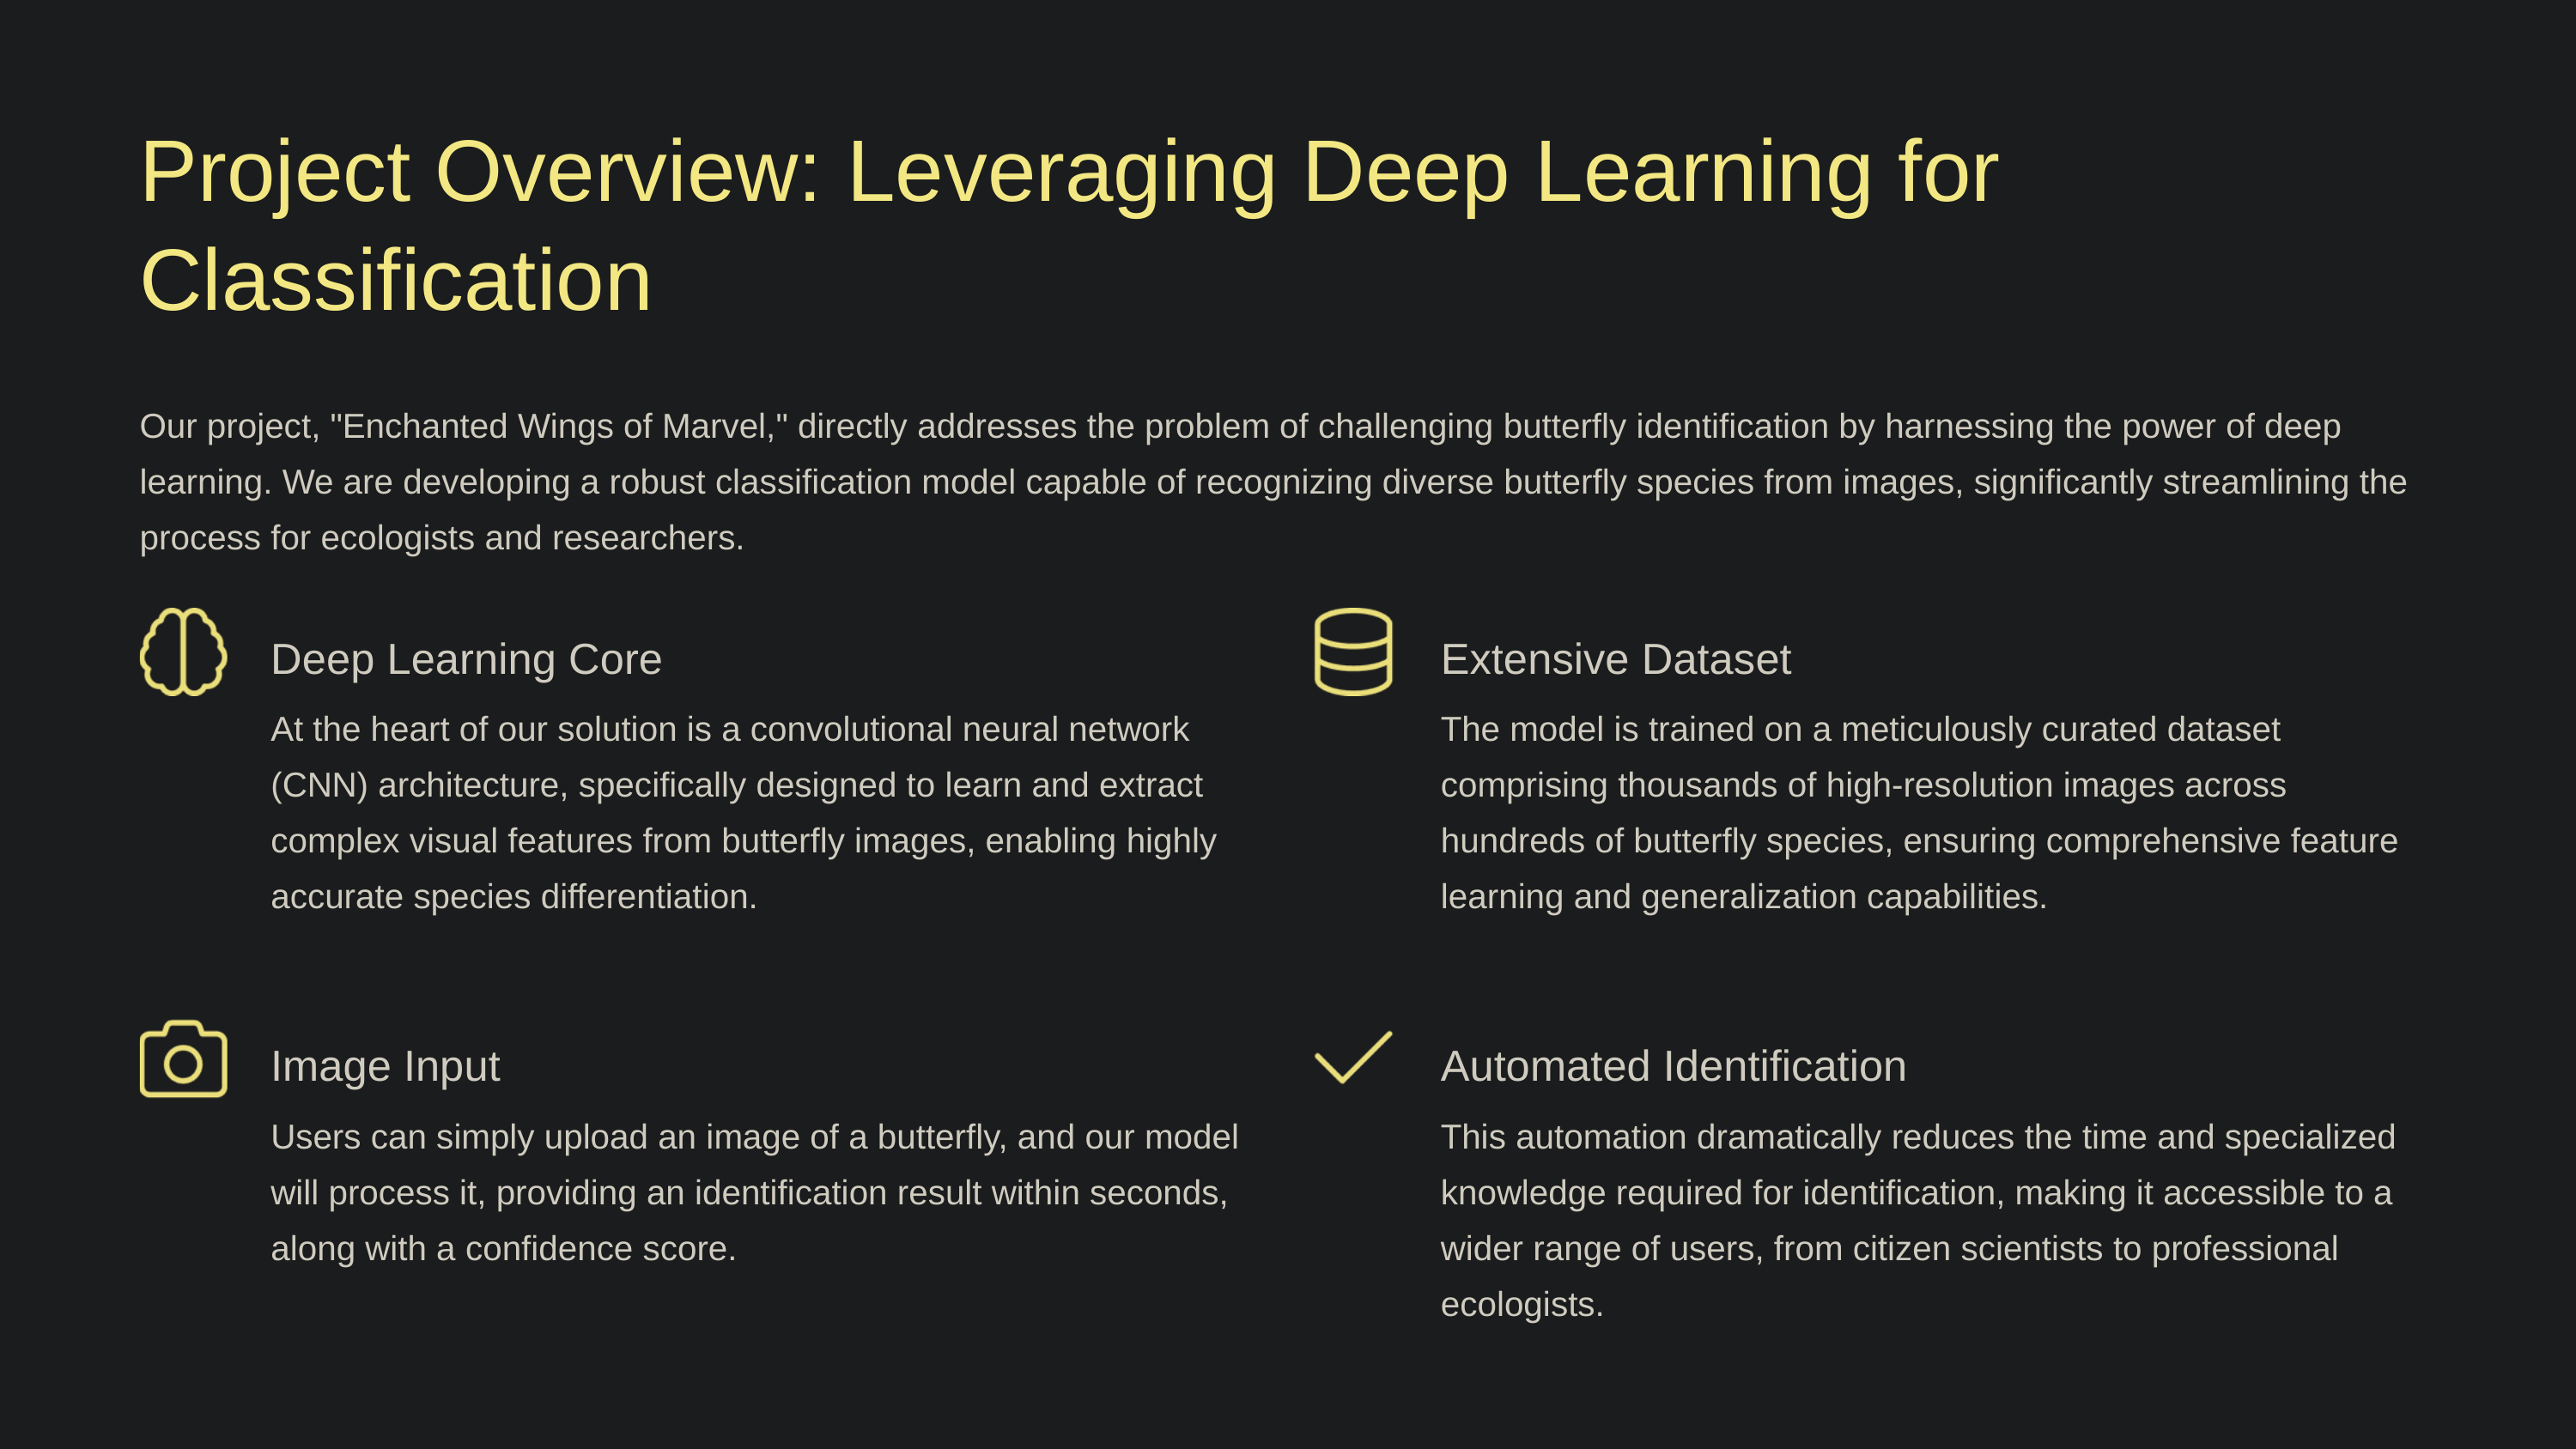

Project Overview: Leveraging Deep Learning for Classification
Our project, "Enchanted Wings of Marvel," directly addresses the problem of challenging butterfly identification by harnessing the power of deep learning. We are developing a robust classification model capable of recognizing diverse butterfly species from images, significantly streamlining the process for ecologists and researchers.

Deep Learning Core
Extensive Dataset
At the heart of our solution is a convolutional neural network (CNN) architecture, specifically designed to learn and extract complex visual features from butterfly images, enabling highly accurate species differentiation.
The model is trained on a meticulously curated dataset comprising thousands of high-resolution images across hundreds of butterfly species, ensuring comprehensive feature learning and generalization capabilities.

Image Input
Automated Identification
Users can simply upload an image of a butterfly, and our model will process it, providing an identification result within seconds, along with a confidence score.
This automation dramatically reduces the time and specialized knowledge required for identification, making it accessible to a wider range of users, from citizen scientists to professional ecologists.